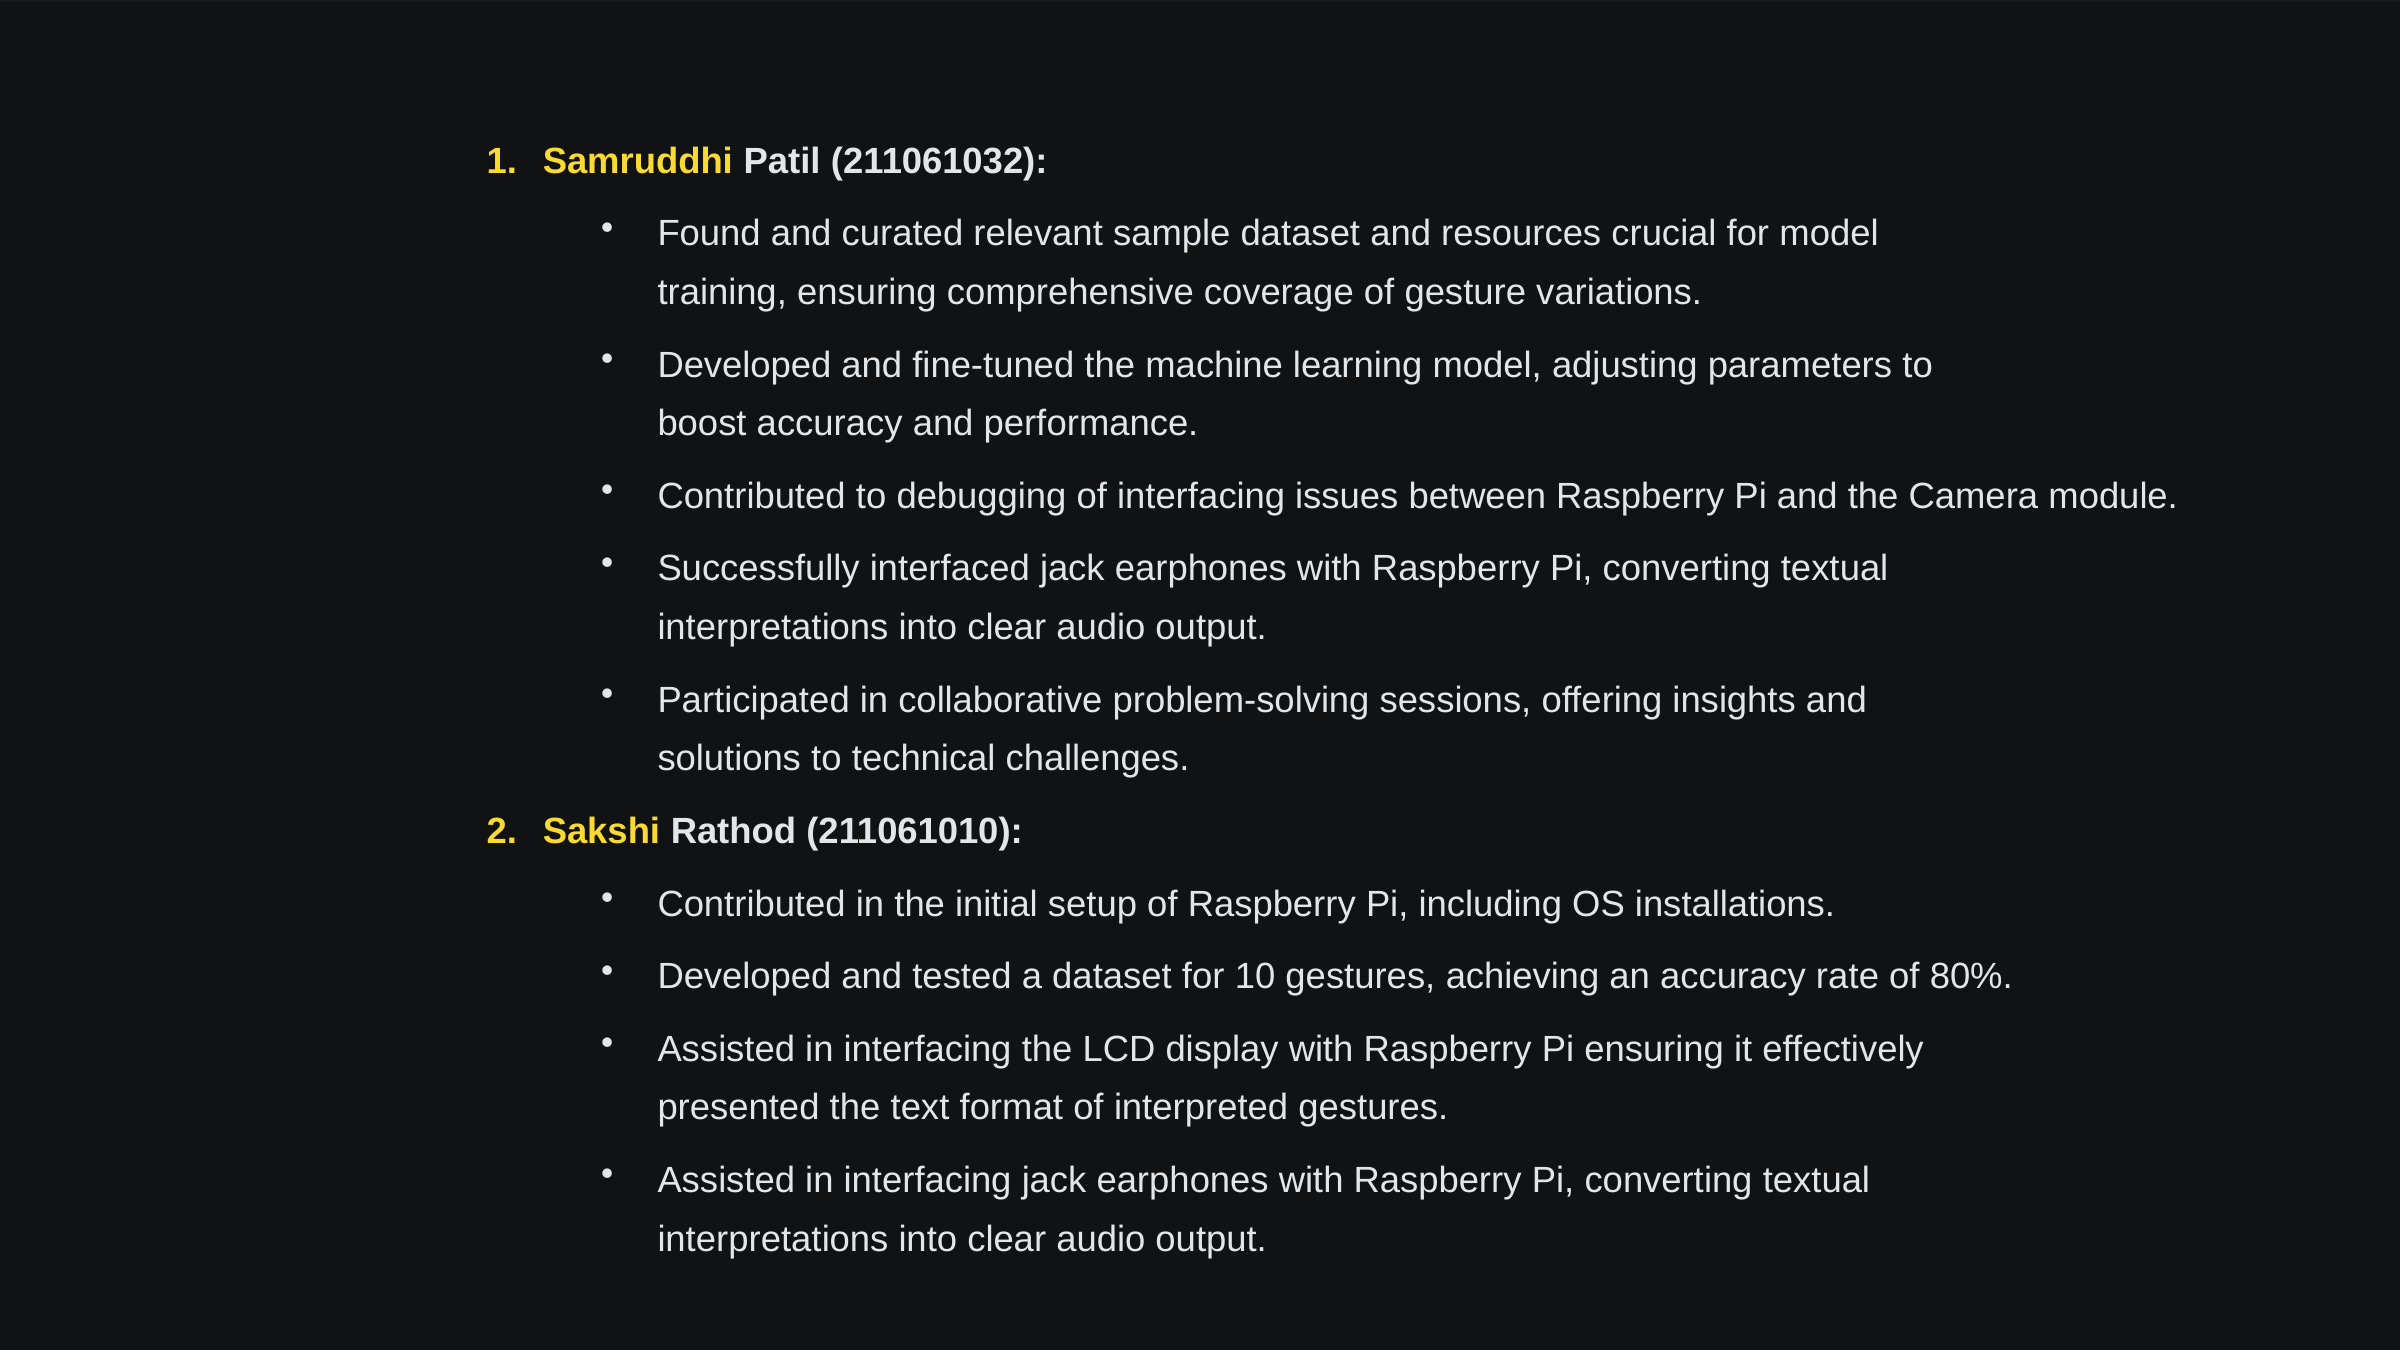

Samruddhi Patil (211061032):
Found and curated relevant sample dataset and resources crucial for model training, ensuring comprehensive coverage of gesture variations.
Developed and fine-tuned the machine learning model, adjusting parameters to boost accuracy and performance.
Contributed to debugging of interfacing issues between Raspberry Pi and the Camera module.
Successfully interfaced jack earphones with Raspberry Pi, converting textual interpretations into clear audio output.
Participated in collaborative problem-solving sessions, offering insights and solutions to technical challenges.
Sakshi Rathod (211061010):
Contributed in the initial setup of Raspberry Pi, including OS installations.
Developed and tested a dataset for 10 gestures, achieving an accuracy rate of 80%.
Assisted in interfacing the LCD display with Raspberry Pi ensuring it effectively presented the text format of interpreted gestures.
Assisted in interfacing jack earphones with Raspberry Pi, converting textual interpretations into clear audio output.